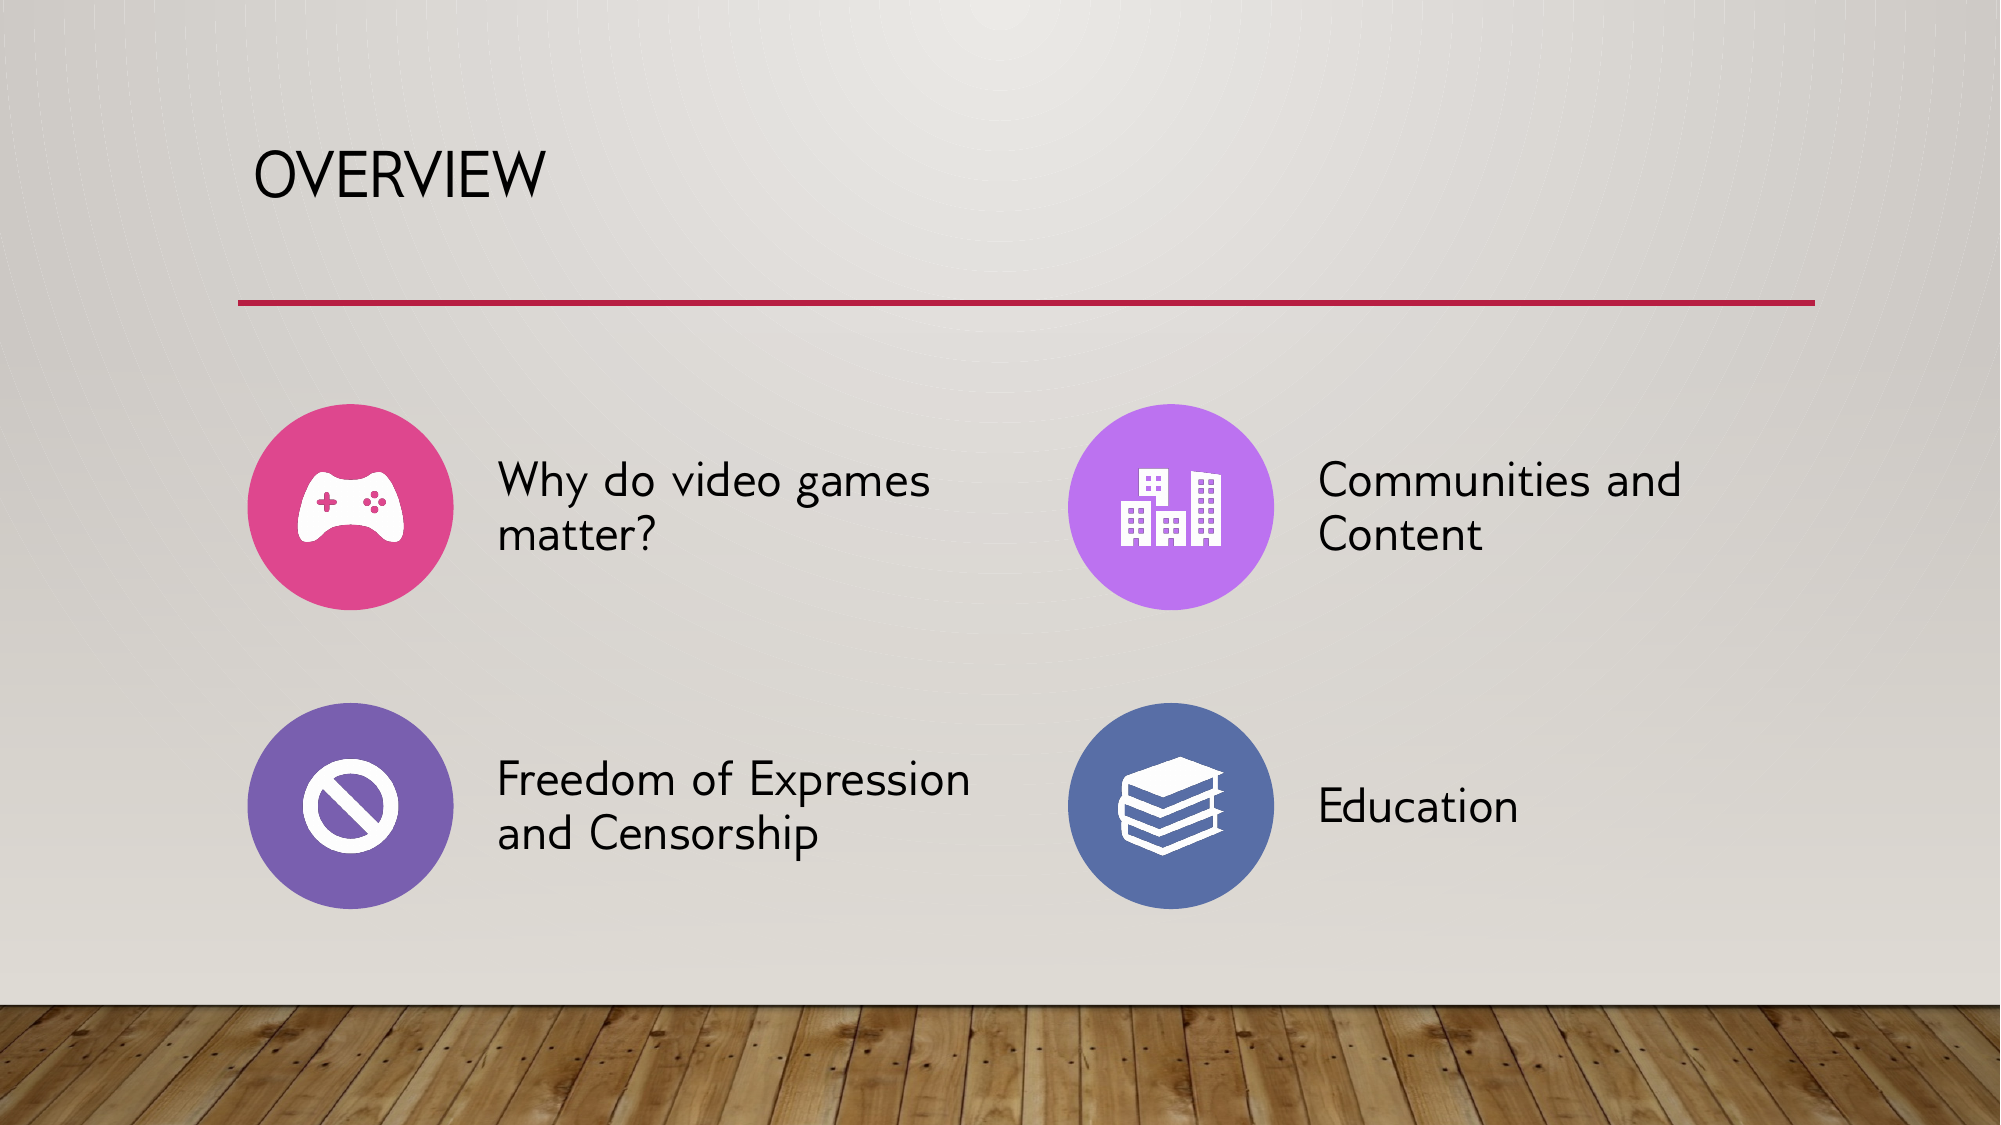

# Overview
Why do video games matter?
Communities and Content
Freedom of Expression and Censorship
Education